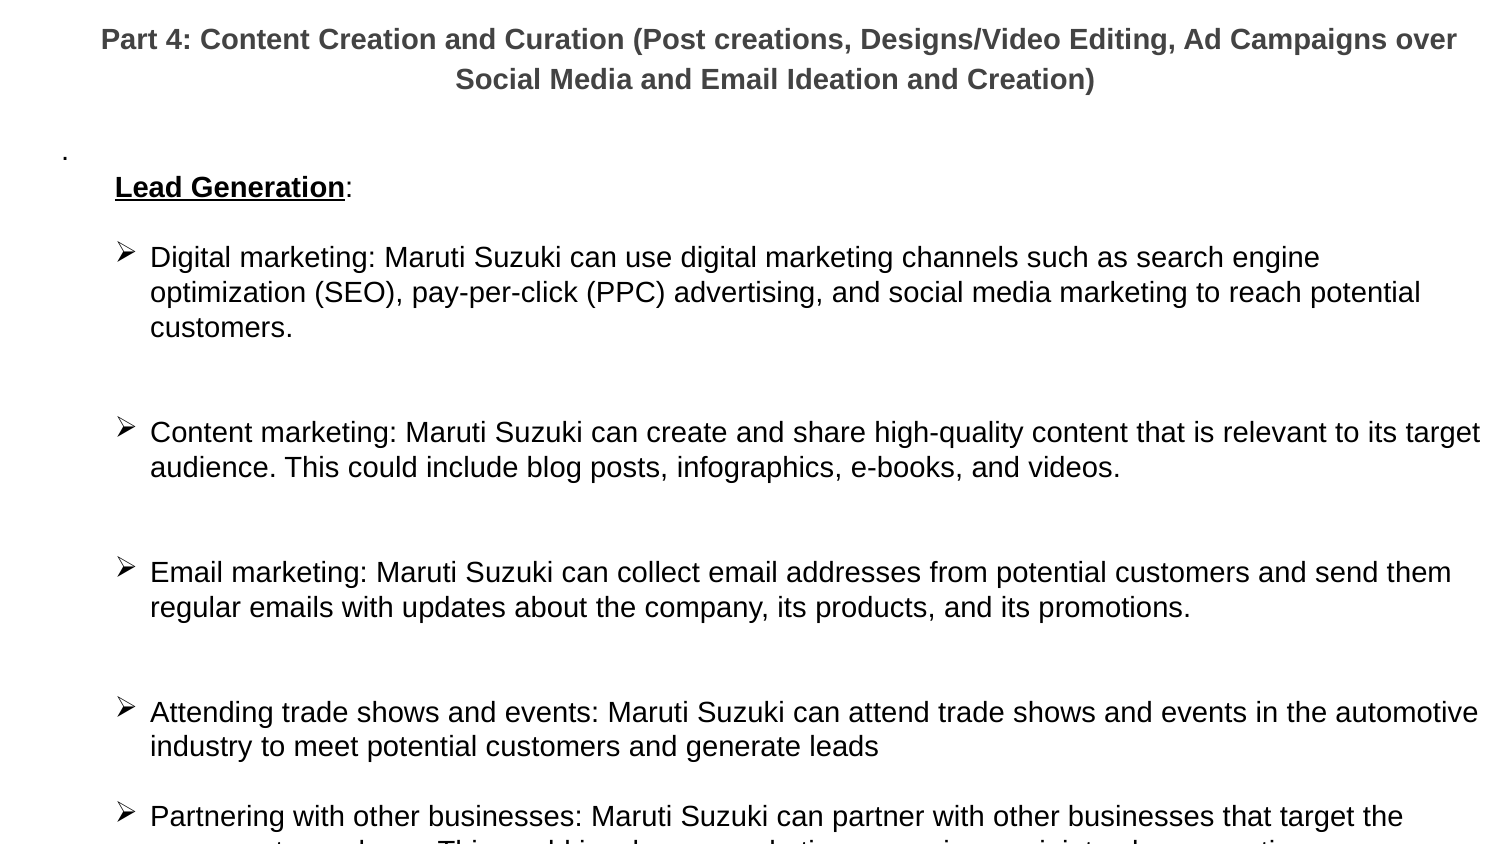

Part 4: Content Creation and Curation (Post creations, Designs/Video Editing, Ad Campaigns over Social Media and Email Ideation and Creation)
.

Lead Generation:

Digital marketing: Maruti Suzuki can use digital marketing channels such as search engine optimization (SEO), pay-per-click (PPC) advertising, and social media marketing to reach potential customers.

Content marketing: Maruti Suzuki can create and share high-quality content that is relevant to its target audience. This could include blog posts, infographics, e-books, and videos.

Email marketing: Maruti Suzuki can collect email addresses from potential customers and send them regular emails with updates about the company, its products, and its promotions.

Attending trade shows and events: Maruti Suzuki can attend trade shows and events in the automotive industry to meet potential customers and generate leads

Partnering with other businesses: Maruti Suzuki can partner with other businesses that target the same customer base. This could involve co-marketing campaigns or joint sales promotions.